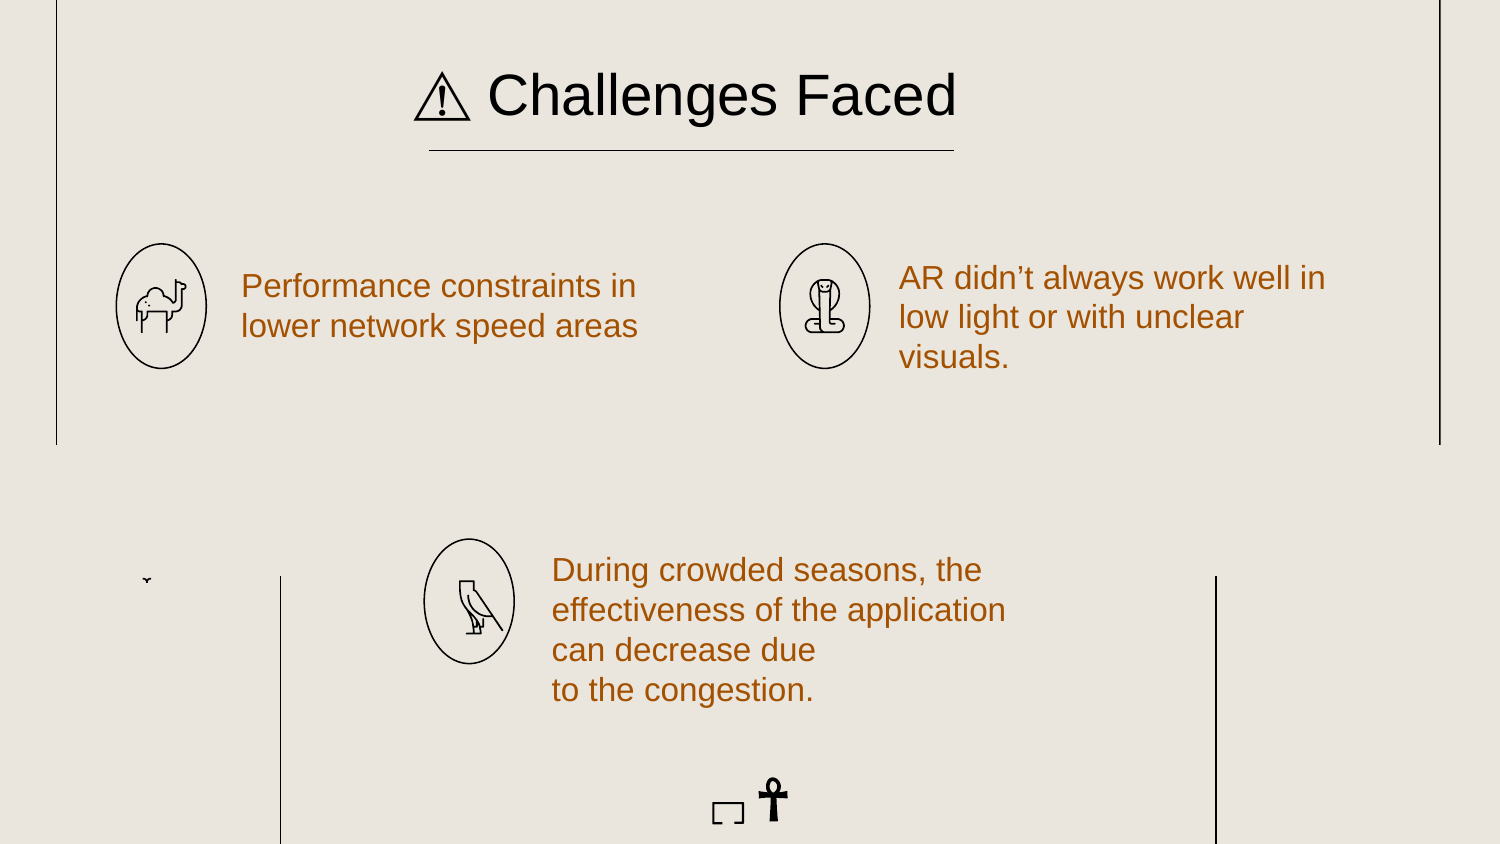

⚠️ Challenges Faced

# Performance constraints in lower network speed areas
AR didn’t always work well in low light or with unclear visuals.

During crowded seasons, the effectiveness of the application can decrease due to the congestion.